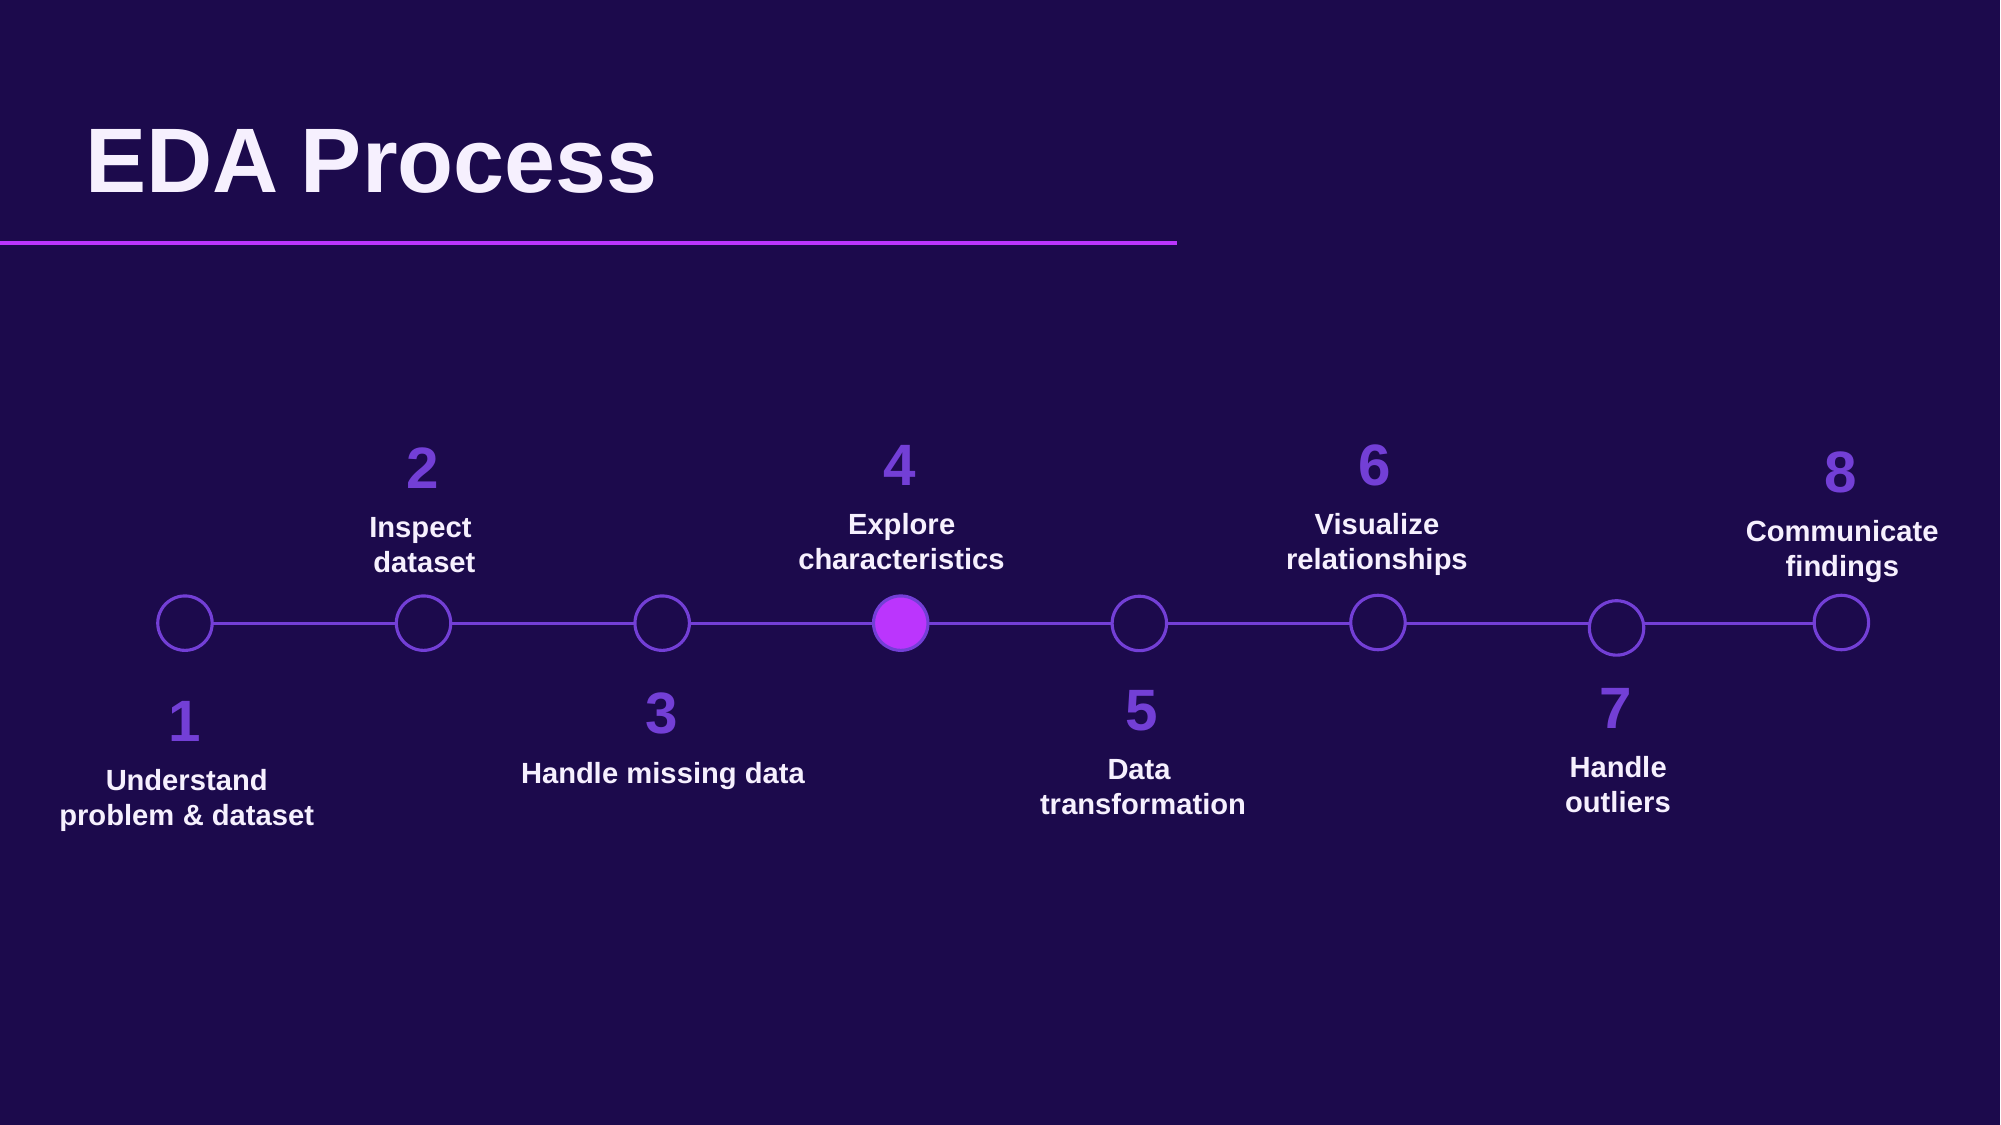

# EDA Process
4
Explore characteristics
6
Visualize relationships
2
Inspect
dataset
8
Communicate findings

7
Handle
outliers
5
Data
transformation
3
Handle missing data
1
Understand problem & dataset